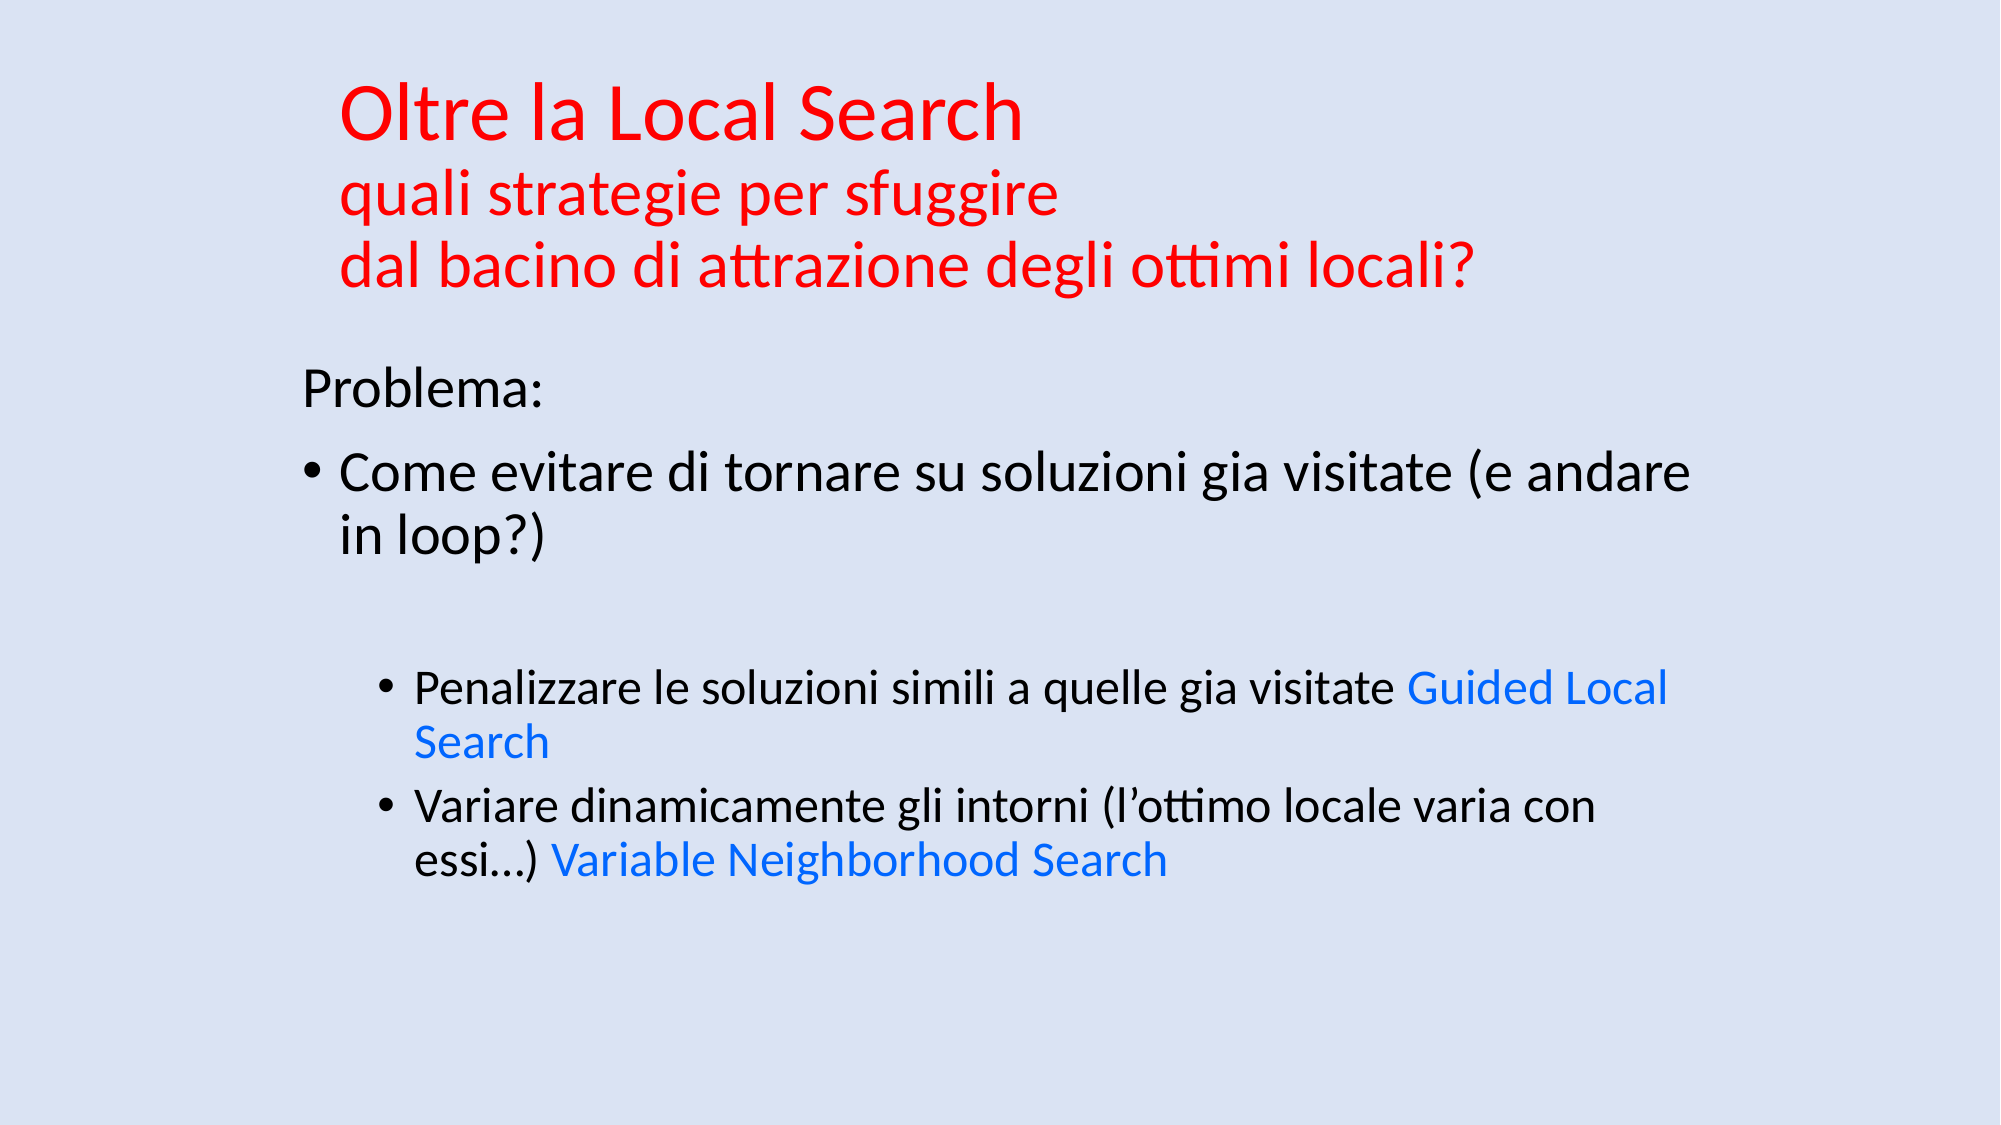

# Oltre la Local Search quali strategie per sfuggire dal bacino di attrazione degli ottimi locali?
Problema:
Come evitare di tornare su soluzioni gia visitate (e andare in loop?)

Penalizzare le soluzioni simili a quelle gia visitate Guided Local Search
Variare dinamicamente gli intorni (l’ottimo locale varia con essi…) Variable Neighborhood Search